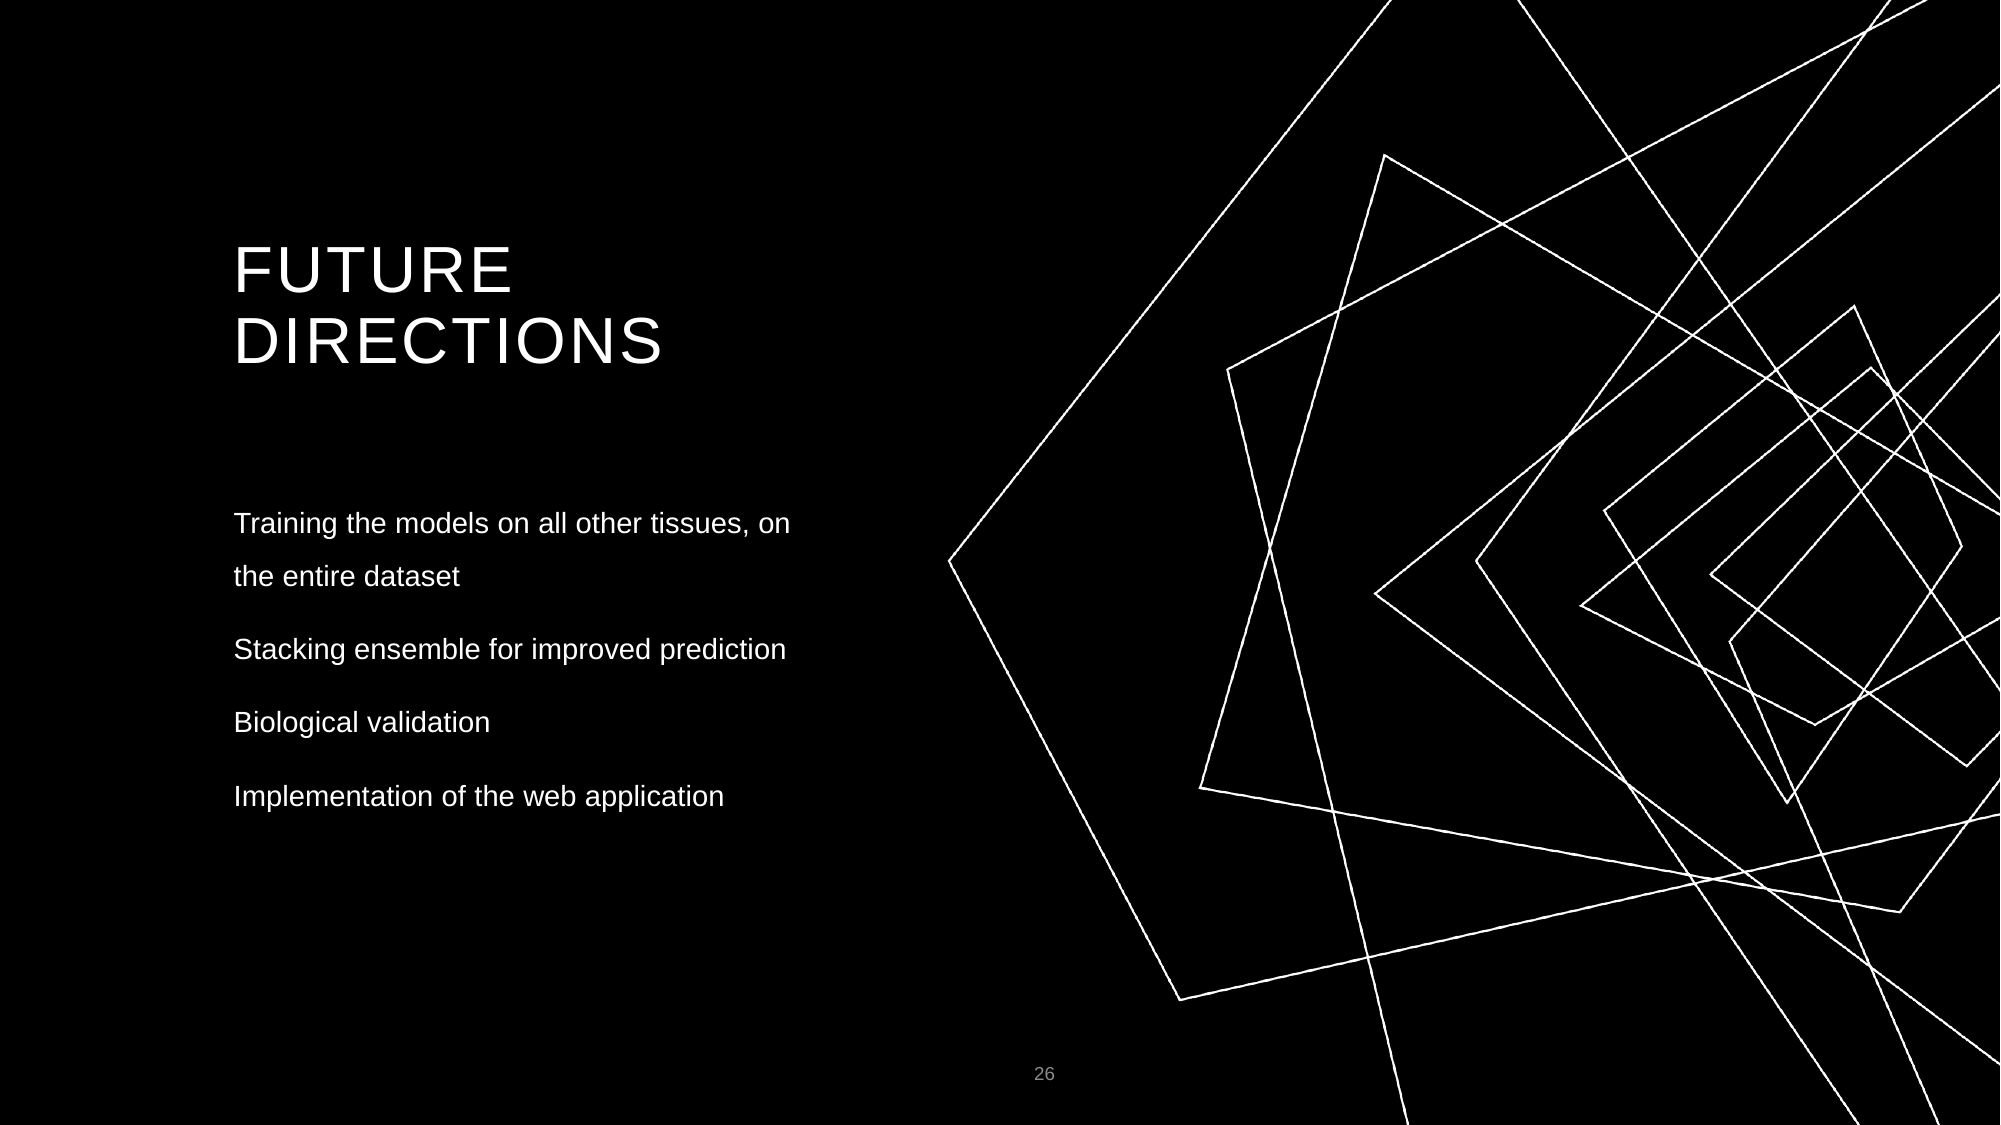

# Future Directions
Training the models on all other tissues, on the entire dataset
Stacking ensemble for improved prediction
Biological validation
Implementation of the web application
26